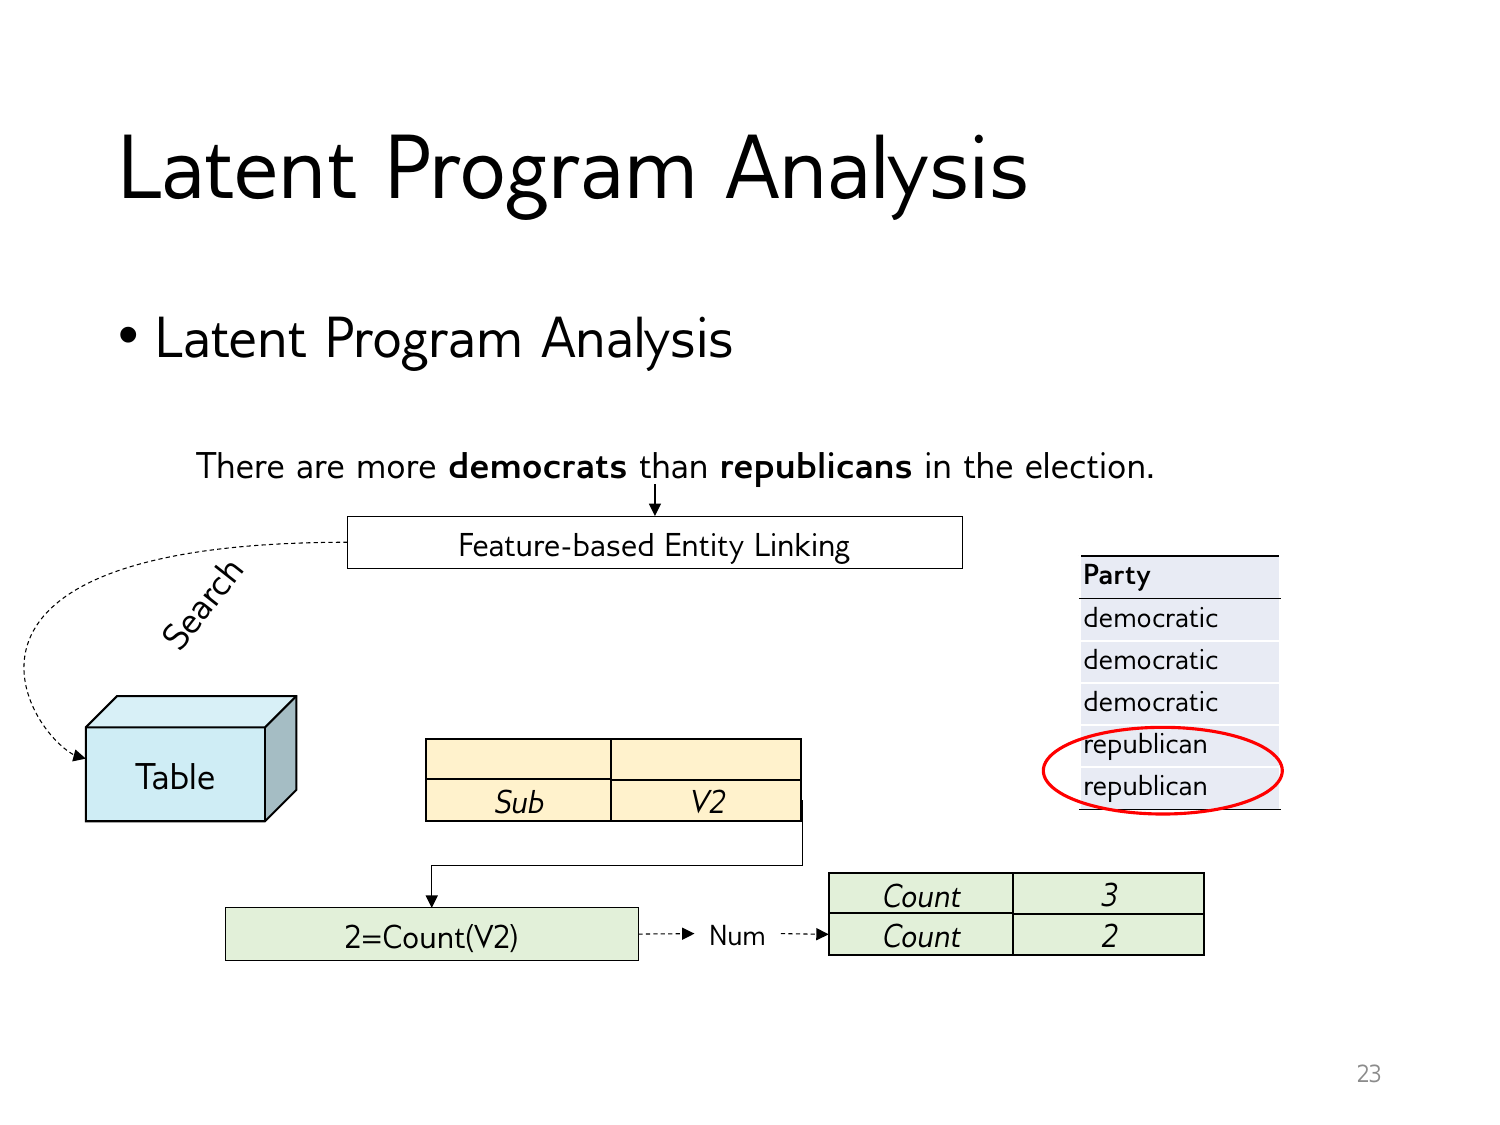

# Latent Program Analysis
Latent Program Analysis
There are more democrats than republicans in the election.
Feature-based Entity Linking
| Party |
| --- |
| democratic |
| democratic |
| democratic |
| republican |
| republican |
Search
Table

Sub
V2
Count
3
Count
2
2=Count(V2)
Num
23